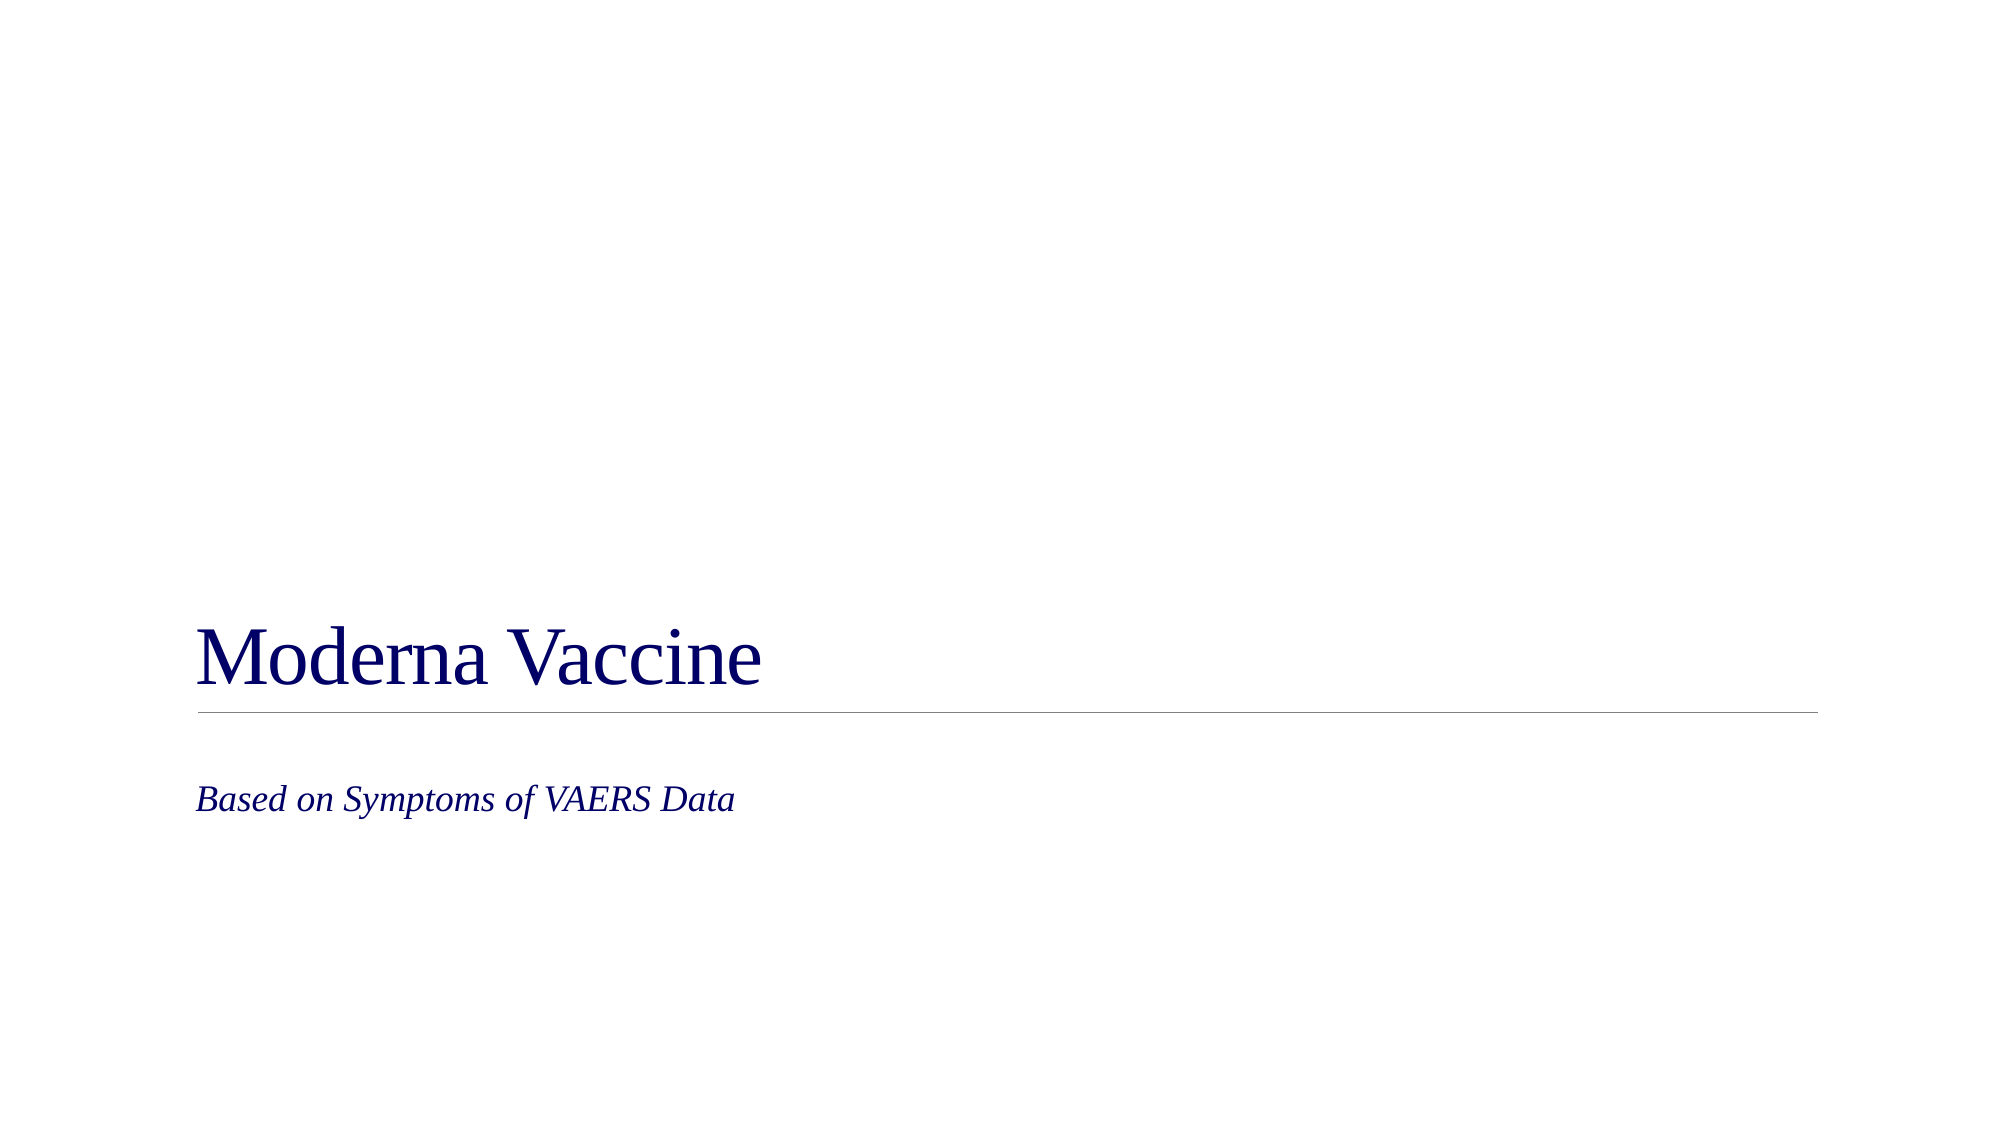

# Moderna Vaccine
Based on Symptoms of VAERS Data